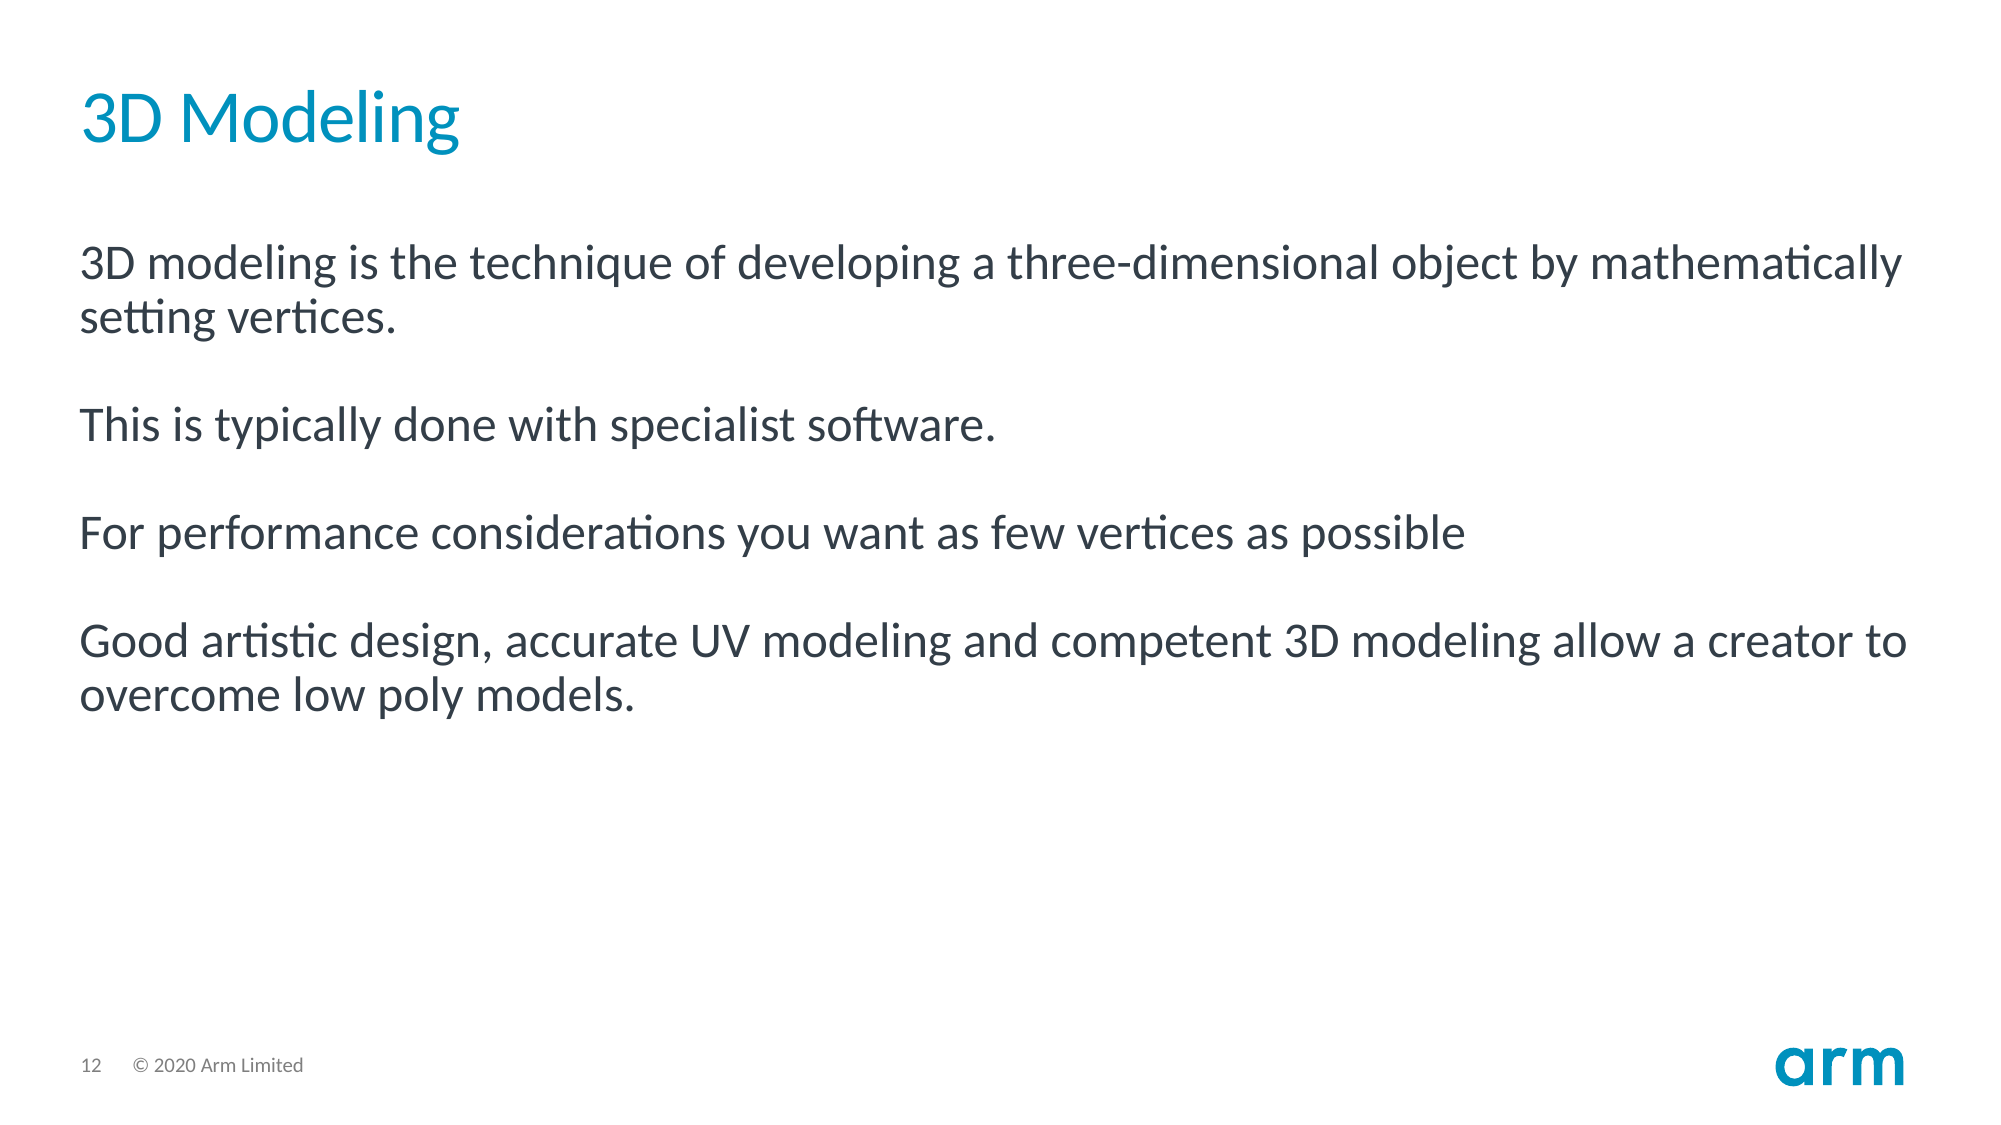

# 3D Modeling
3D modeling is the technique of developing a three-dimensional object by mathematically setting vertices.
This is typically done with specialist software.
For performance considerations you want as few vertices as possible
Good artistic design, accurate UV modeling and competent 3D modeling allow a creator to overcome low poly models.